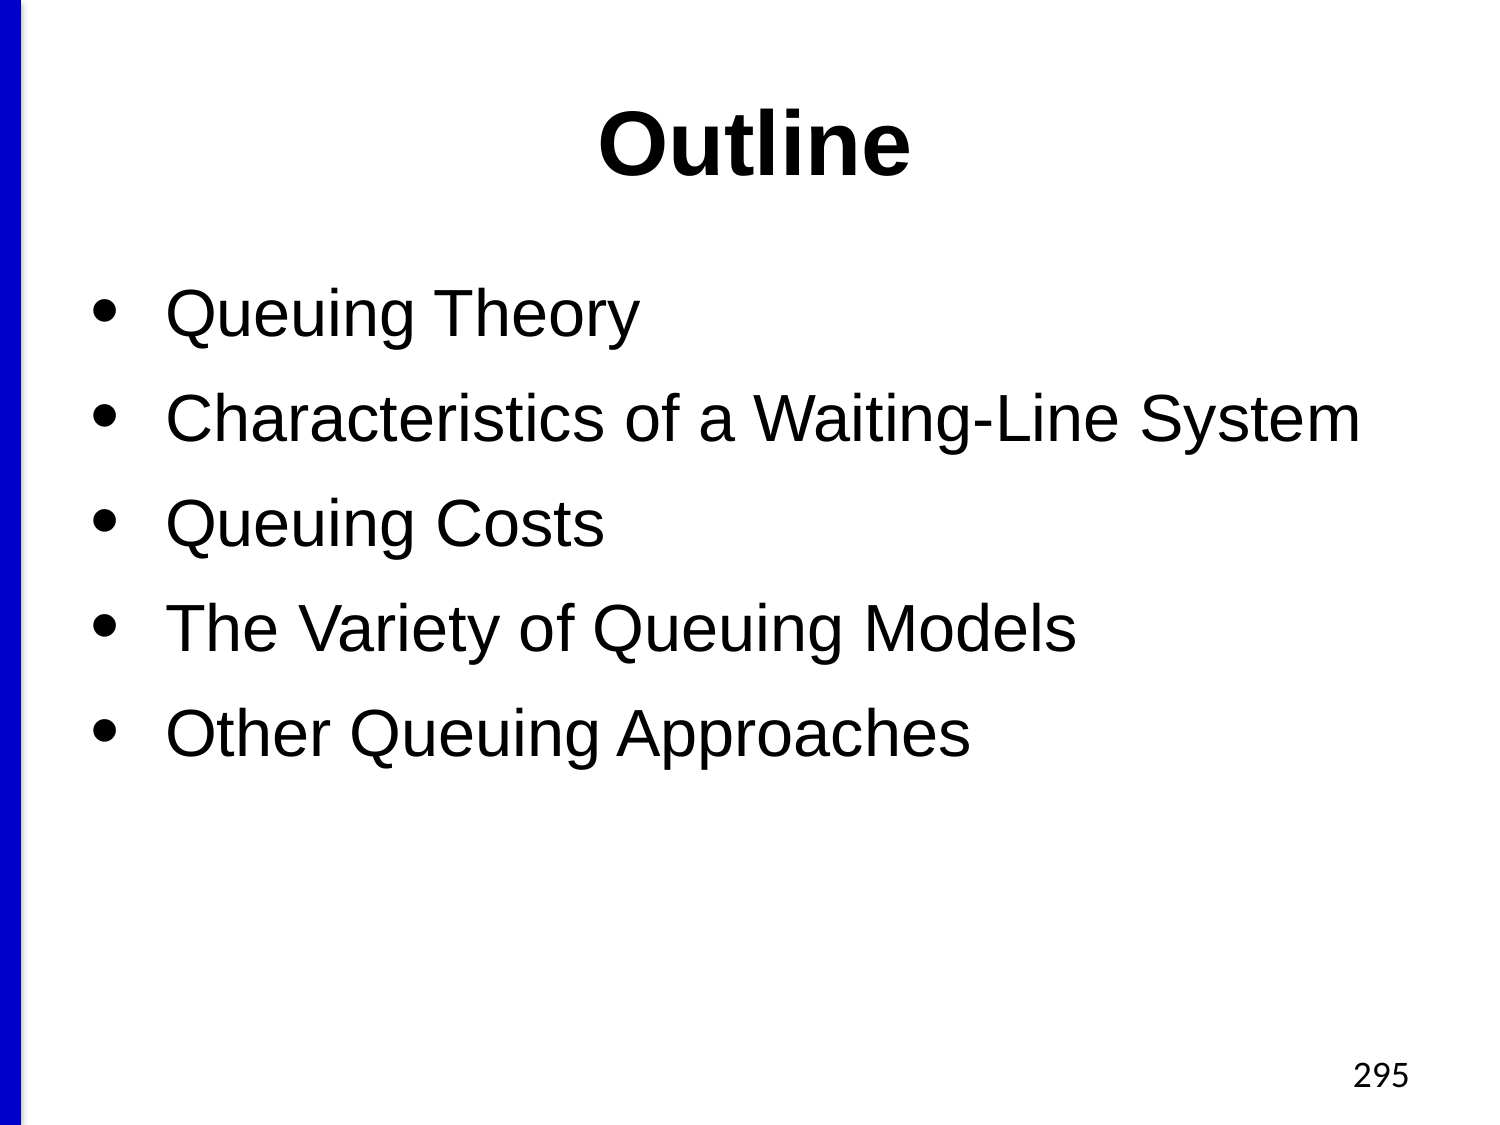

# Outline
Queuing Theory
Characteristics of a Waiting-Line System
Queuing Costs
The Variety of Queuing Models
Other Queuing Approaches
295